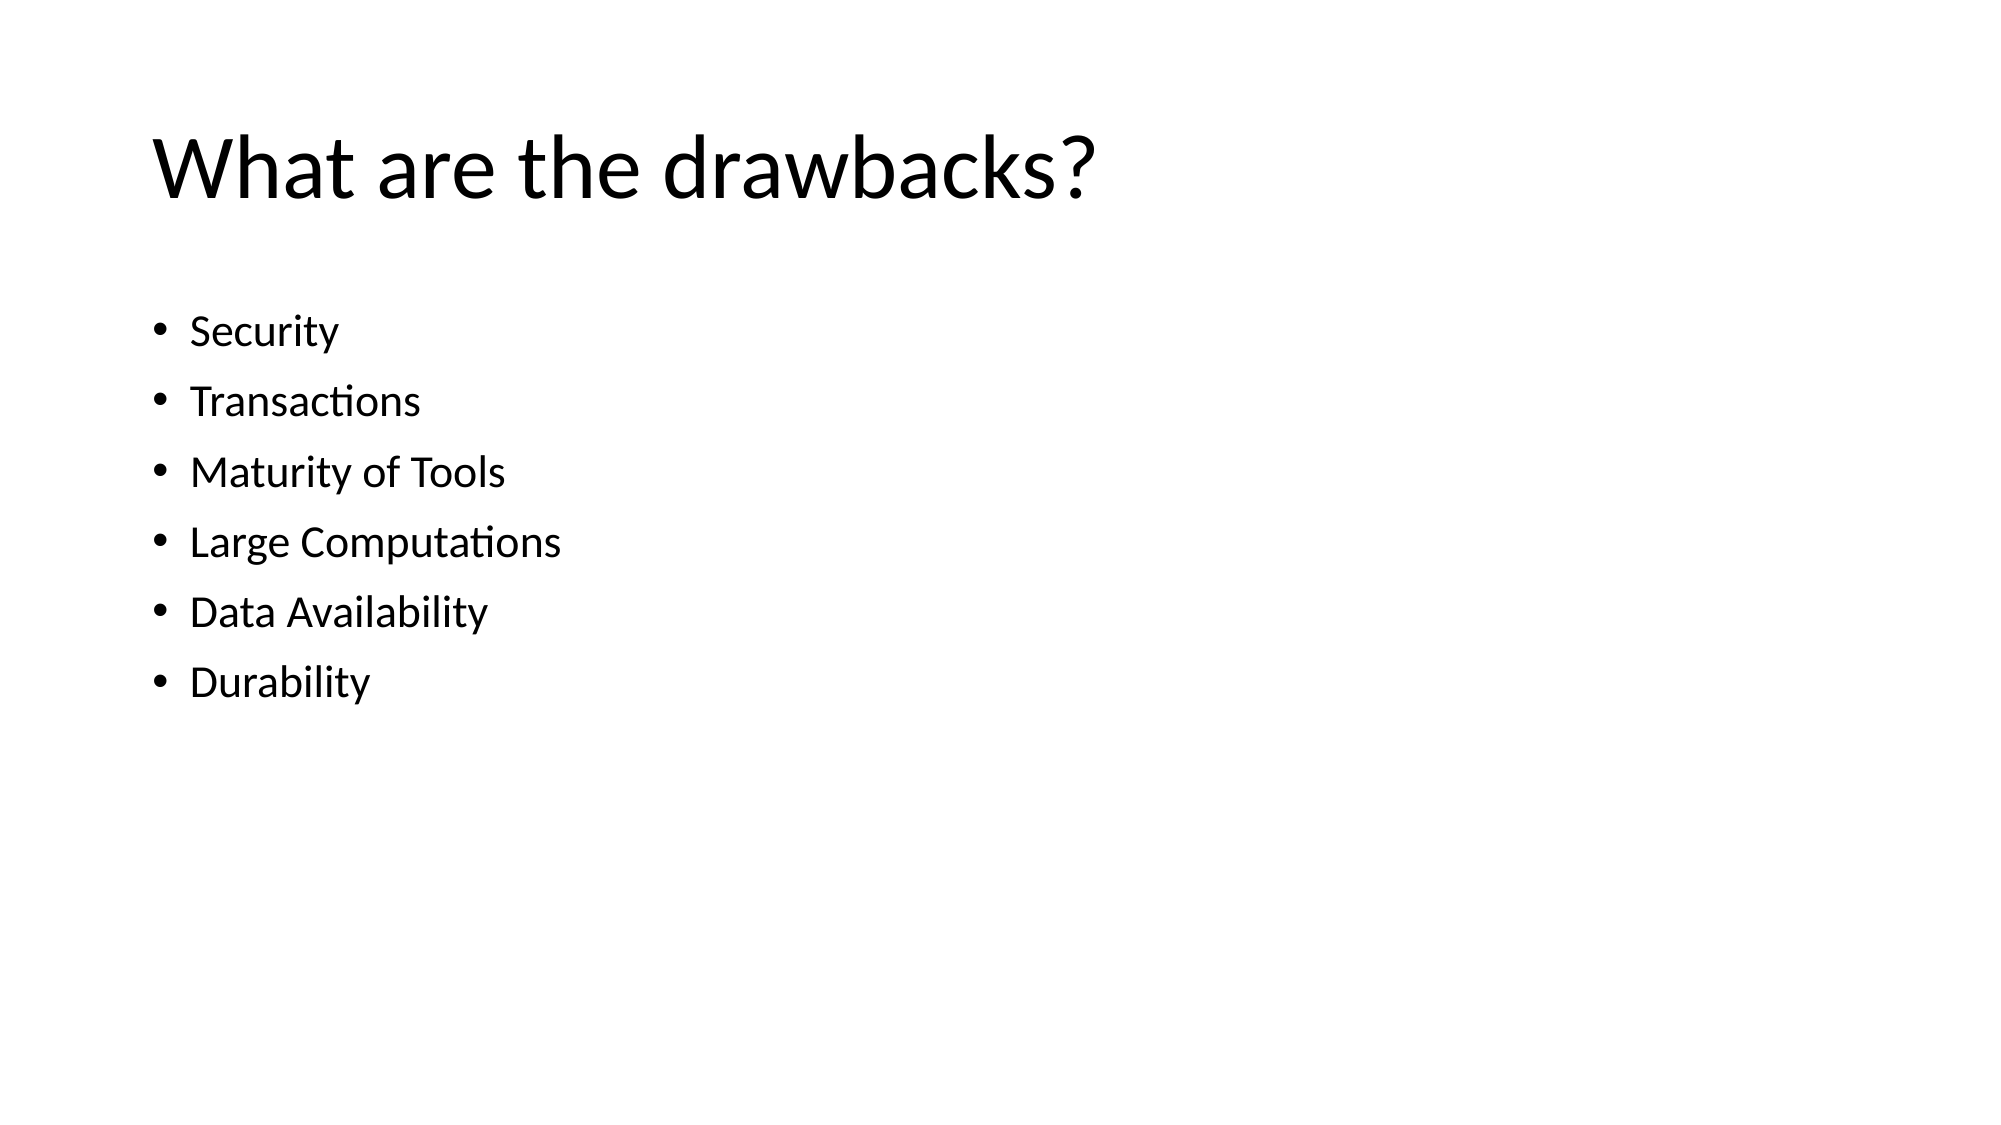

# What are the drawbacks?
Security
Transactions
Maturity of Tools
Large Computations
Data Availability
Durability